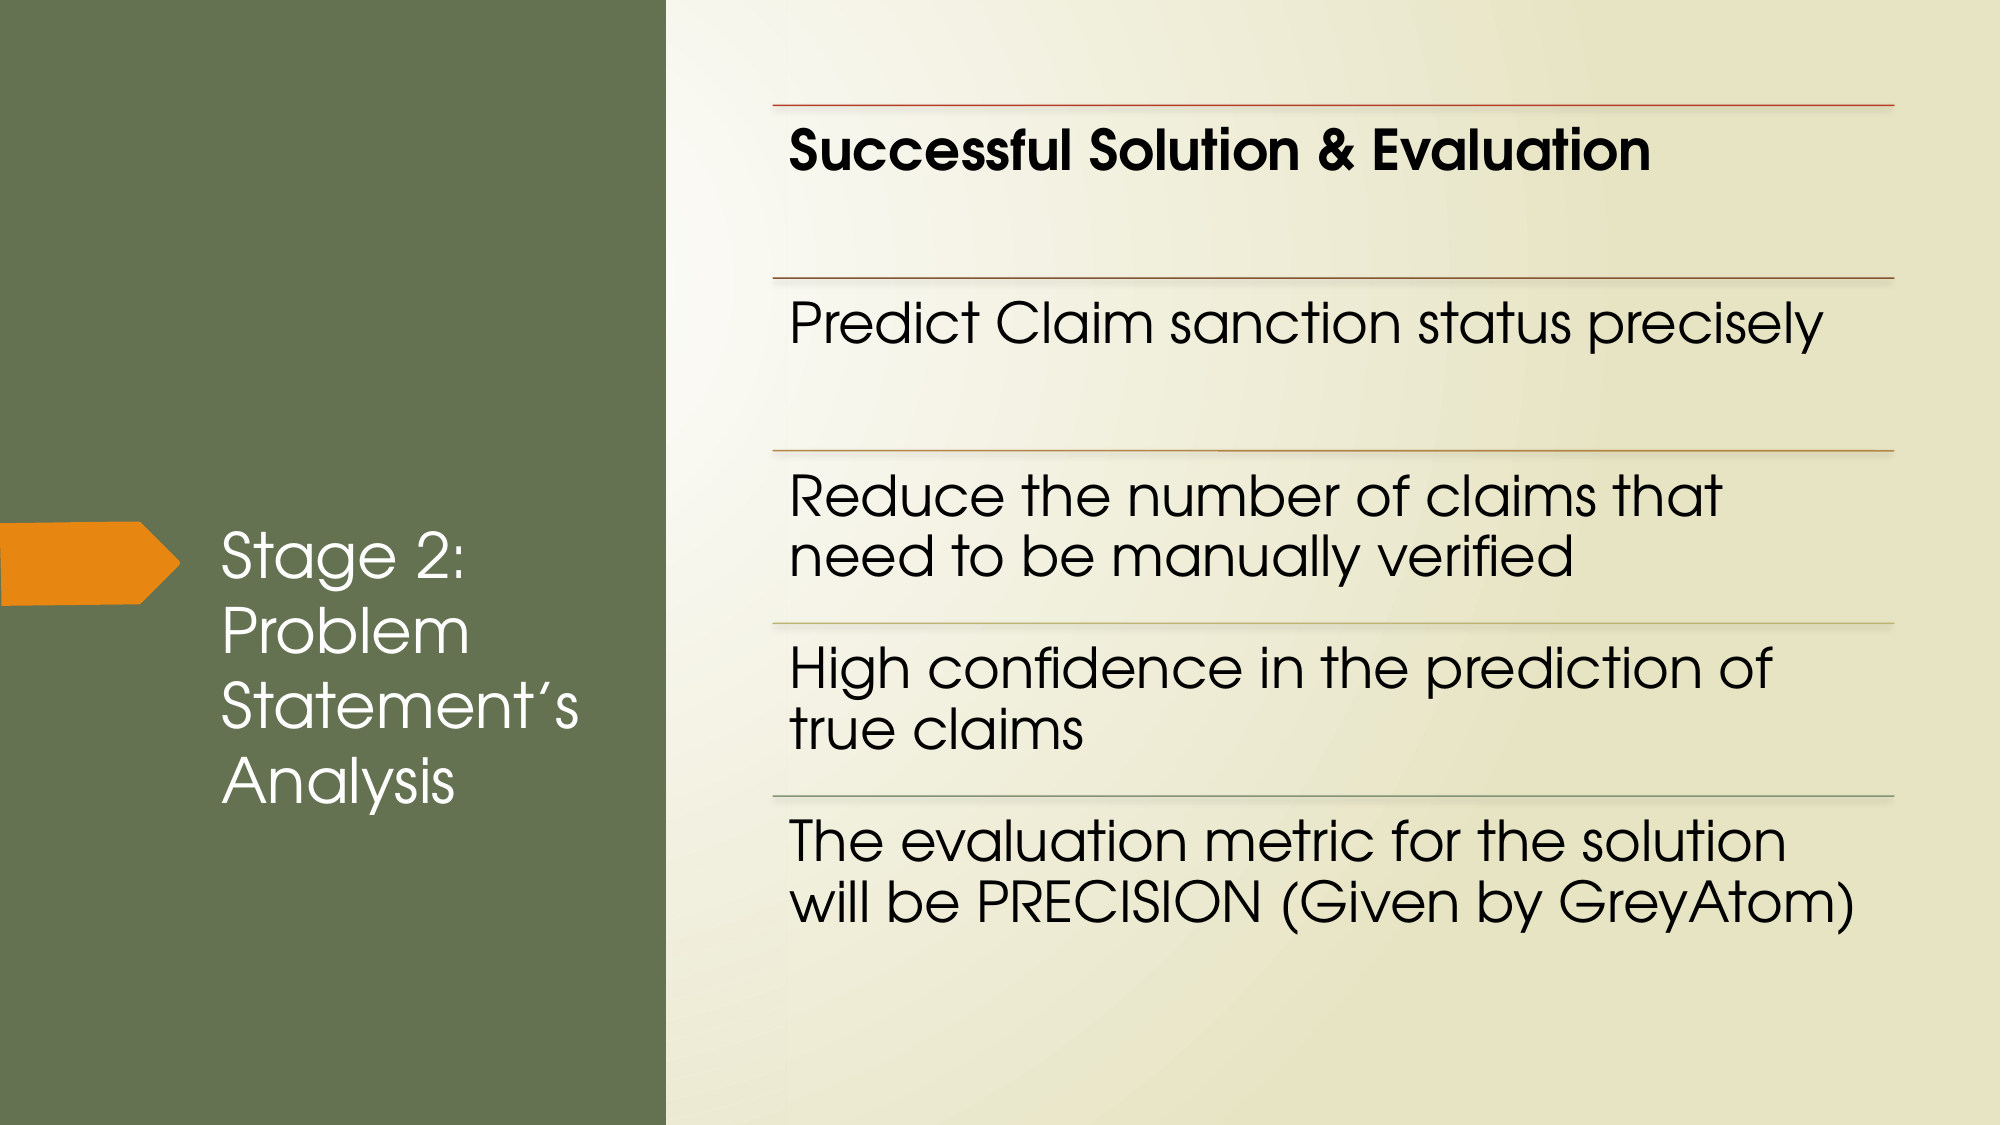

Successful Solution & Evaluation
Predict Claim sanction status precisely
Reduce the number of claims that need to be manually verified
High confidence in the prediction of true claims
The evaluation metric for the solution will be PRECISION (Given by GreyAtom)
# Stage 2: Problem Statement’s Analysis